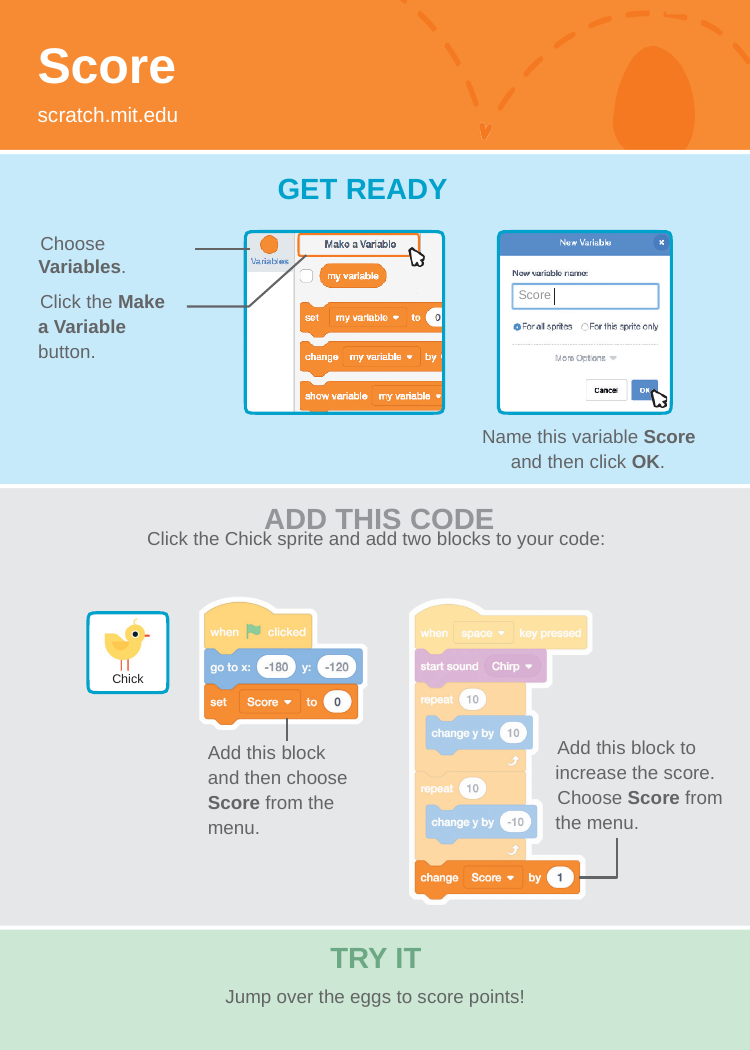

# Score
scratch.mit.edu

GET READY

Choose Variables.

Score
Click the Make a Variable button.

Name this variable Score and then click OK.

ADD THIS CODE
Click the Chick sprite and add two blocks to your code:

Chick
Add this block to increase the score.
Choose Score from the menu.
Add this block and then choose Score from the menu.

TRY IT

Jump over the eggs to score points!